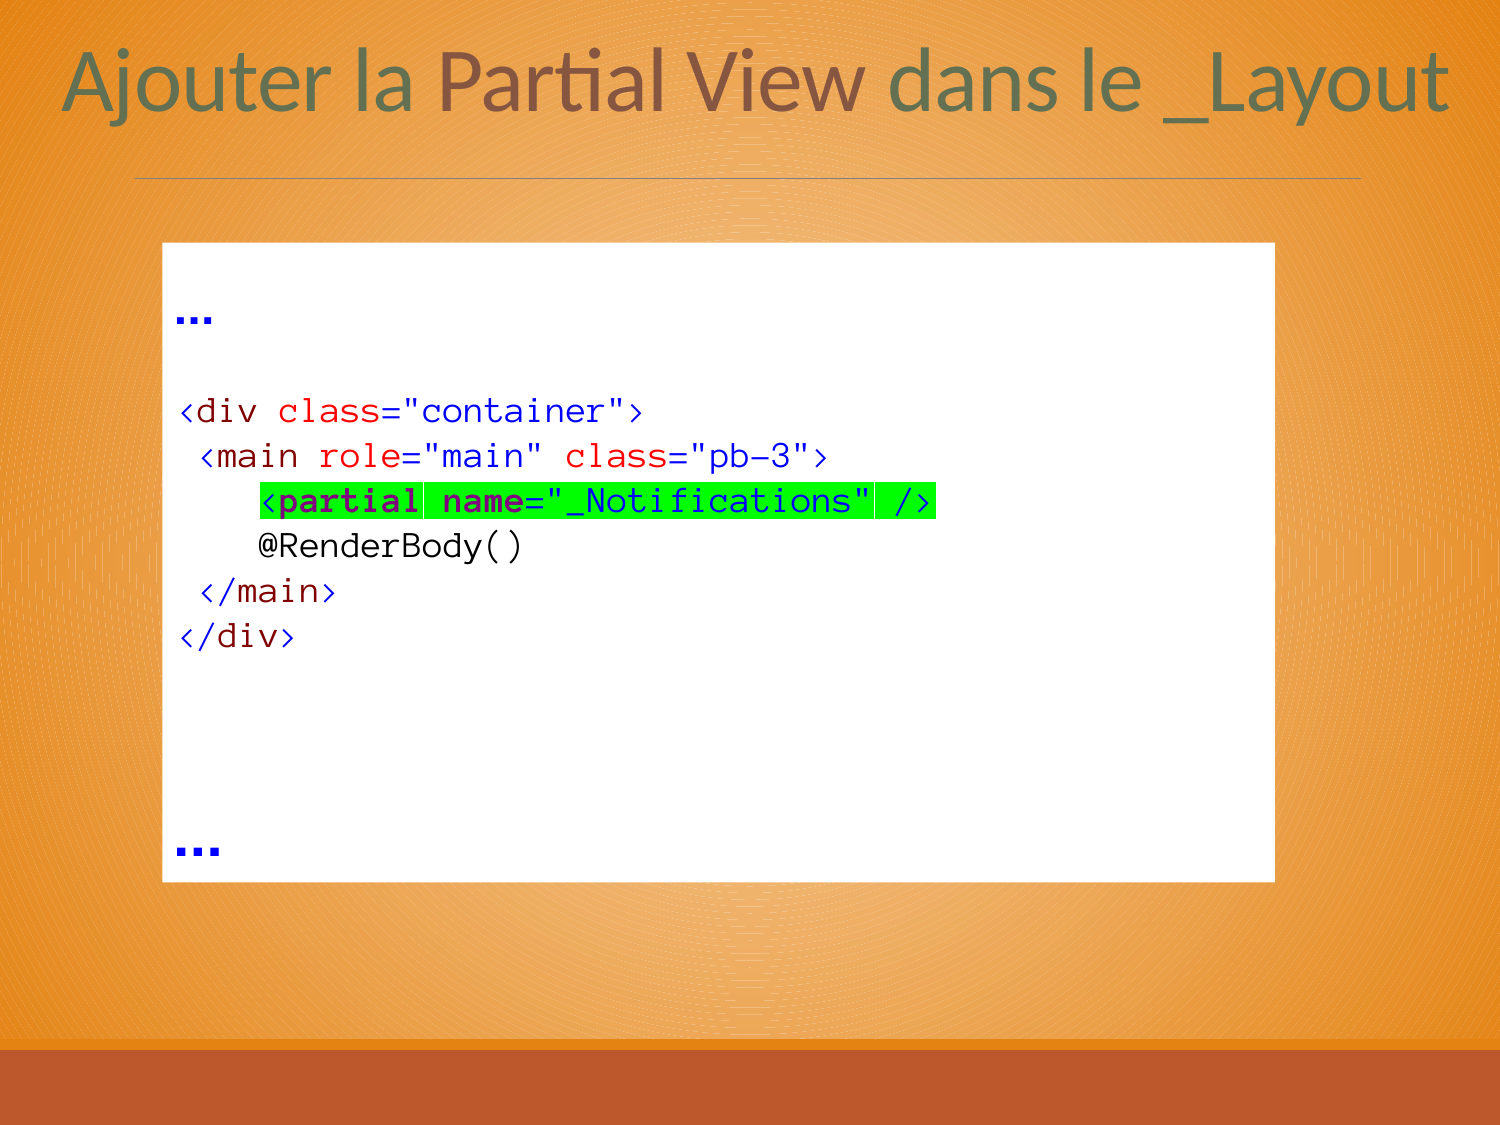

# Ajouter la Partial View dans le _Layout
…

<div class="container">
 <main role="main" class="pb-3">
    <partial name="_Notifications" />
    @RenderBody()
 </main>
</div>

…